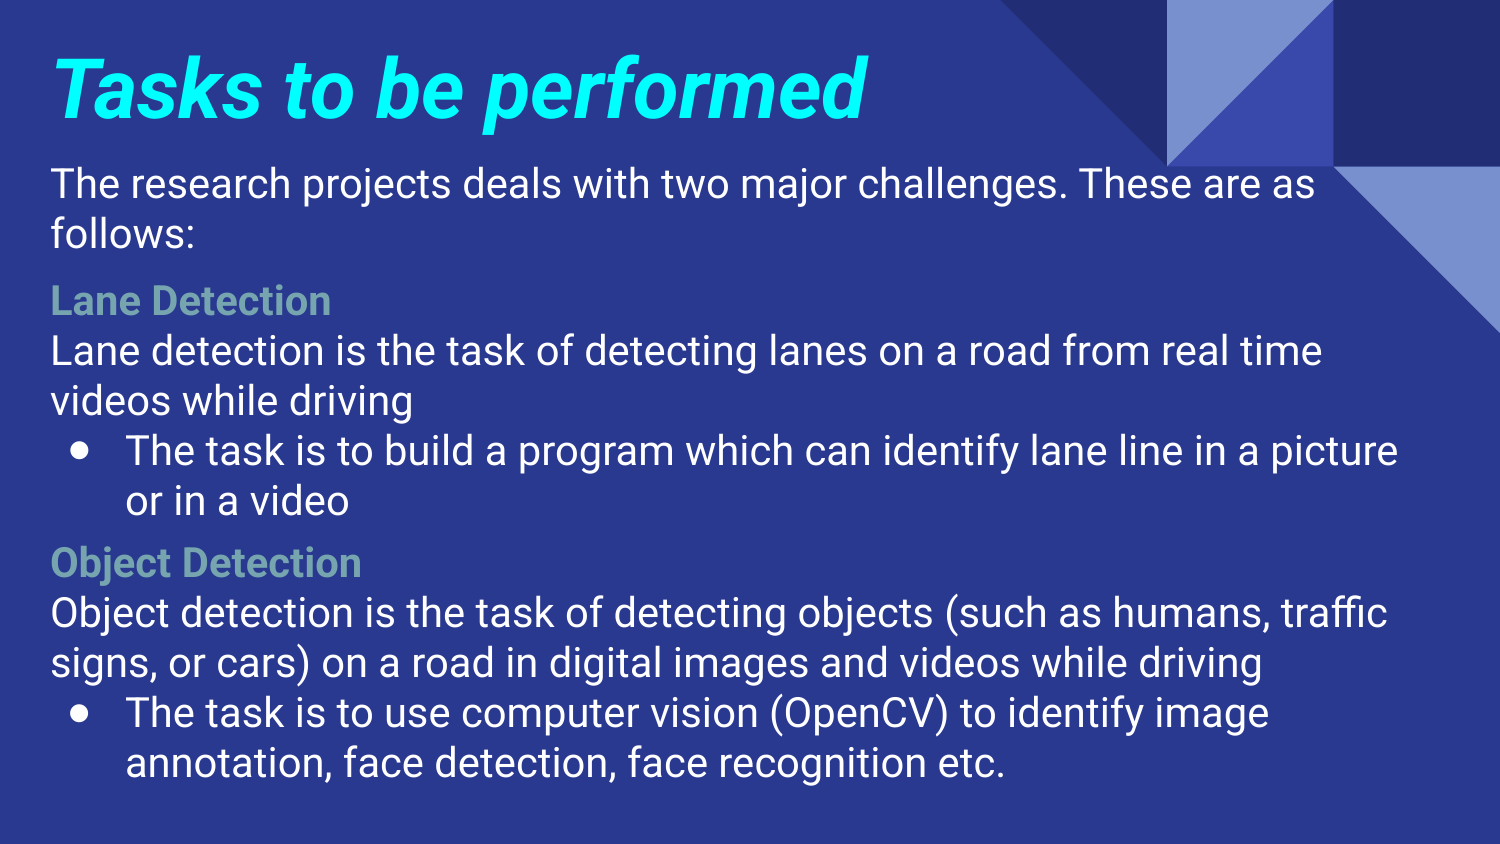

# Tasks to be performed
The research projects deals with two major challenges. These are as follows:
Lane Detection
Lane detection is the task of detecting lanes on a road from real time videos while driving
The task is to build a program which can identify lane line in a picture or in a video
Object Detection
Object detection is the task of detecting objects (such as humans, traffic signs, or cars) on a road in digital images and videos while driving
The task is to use computer vision (OpenCV) to identify image annotation, face detection, face recognition etc.